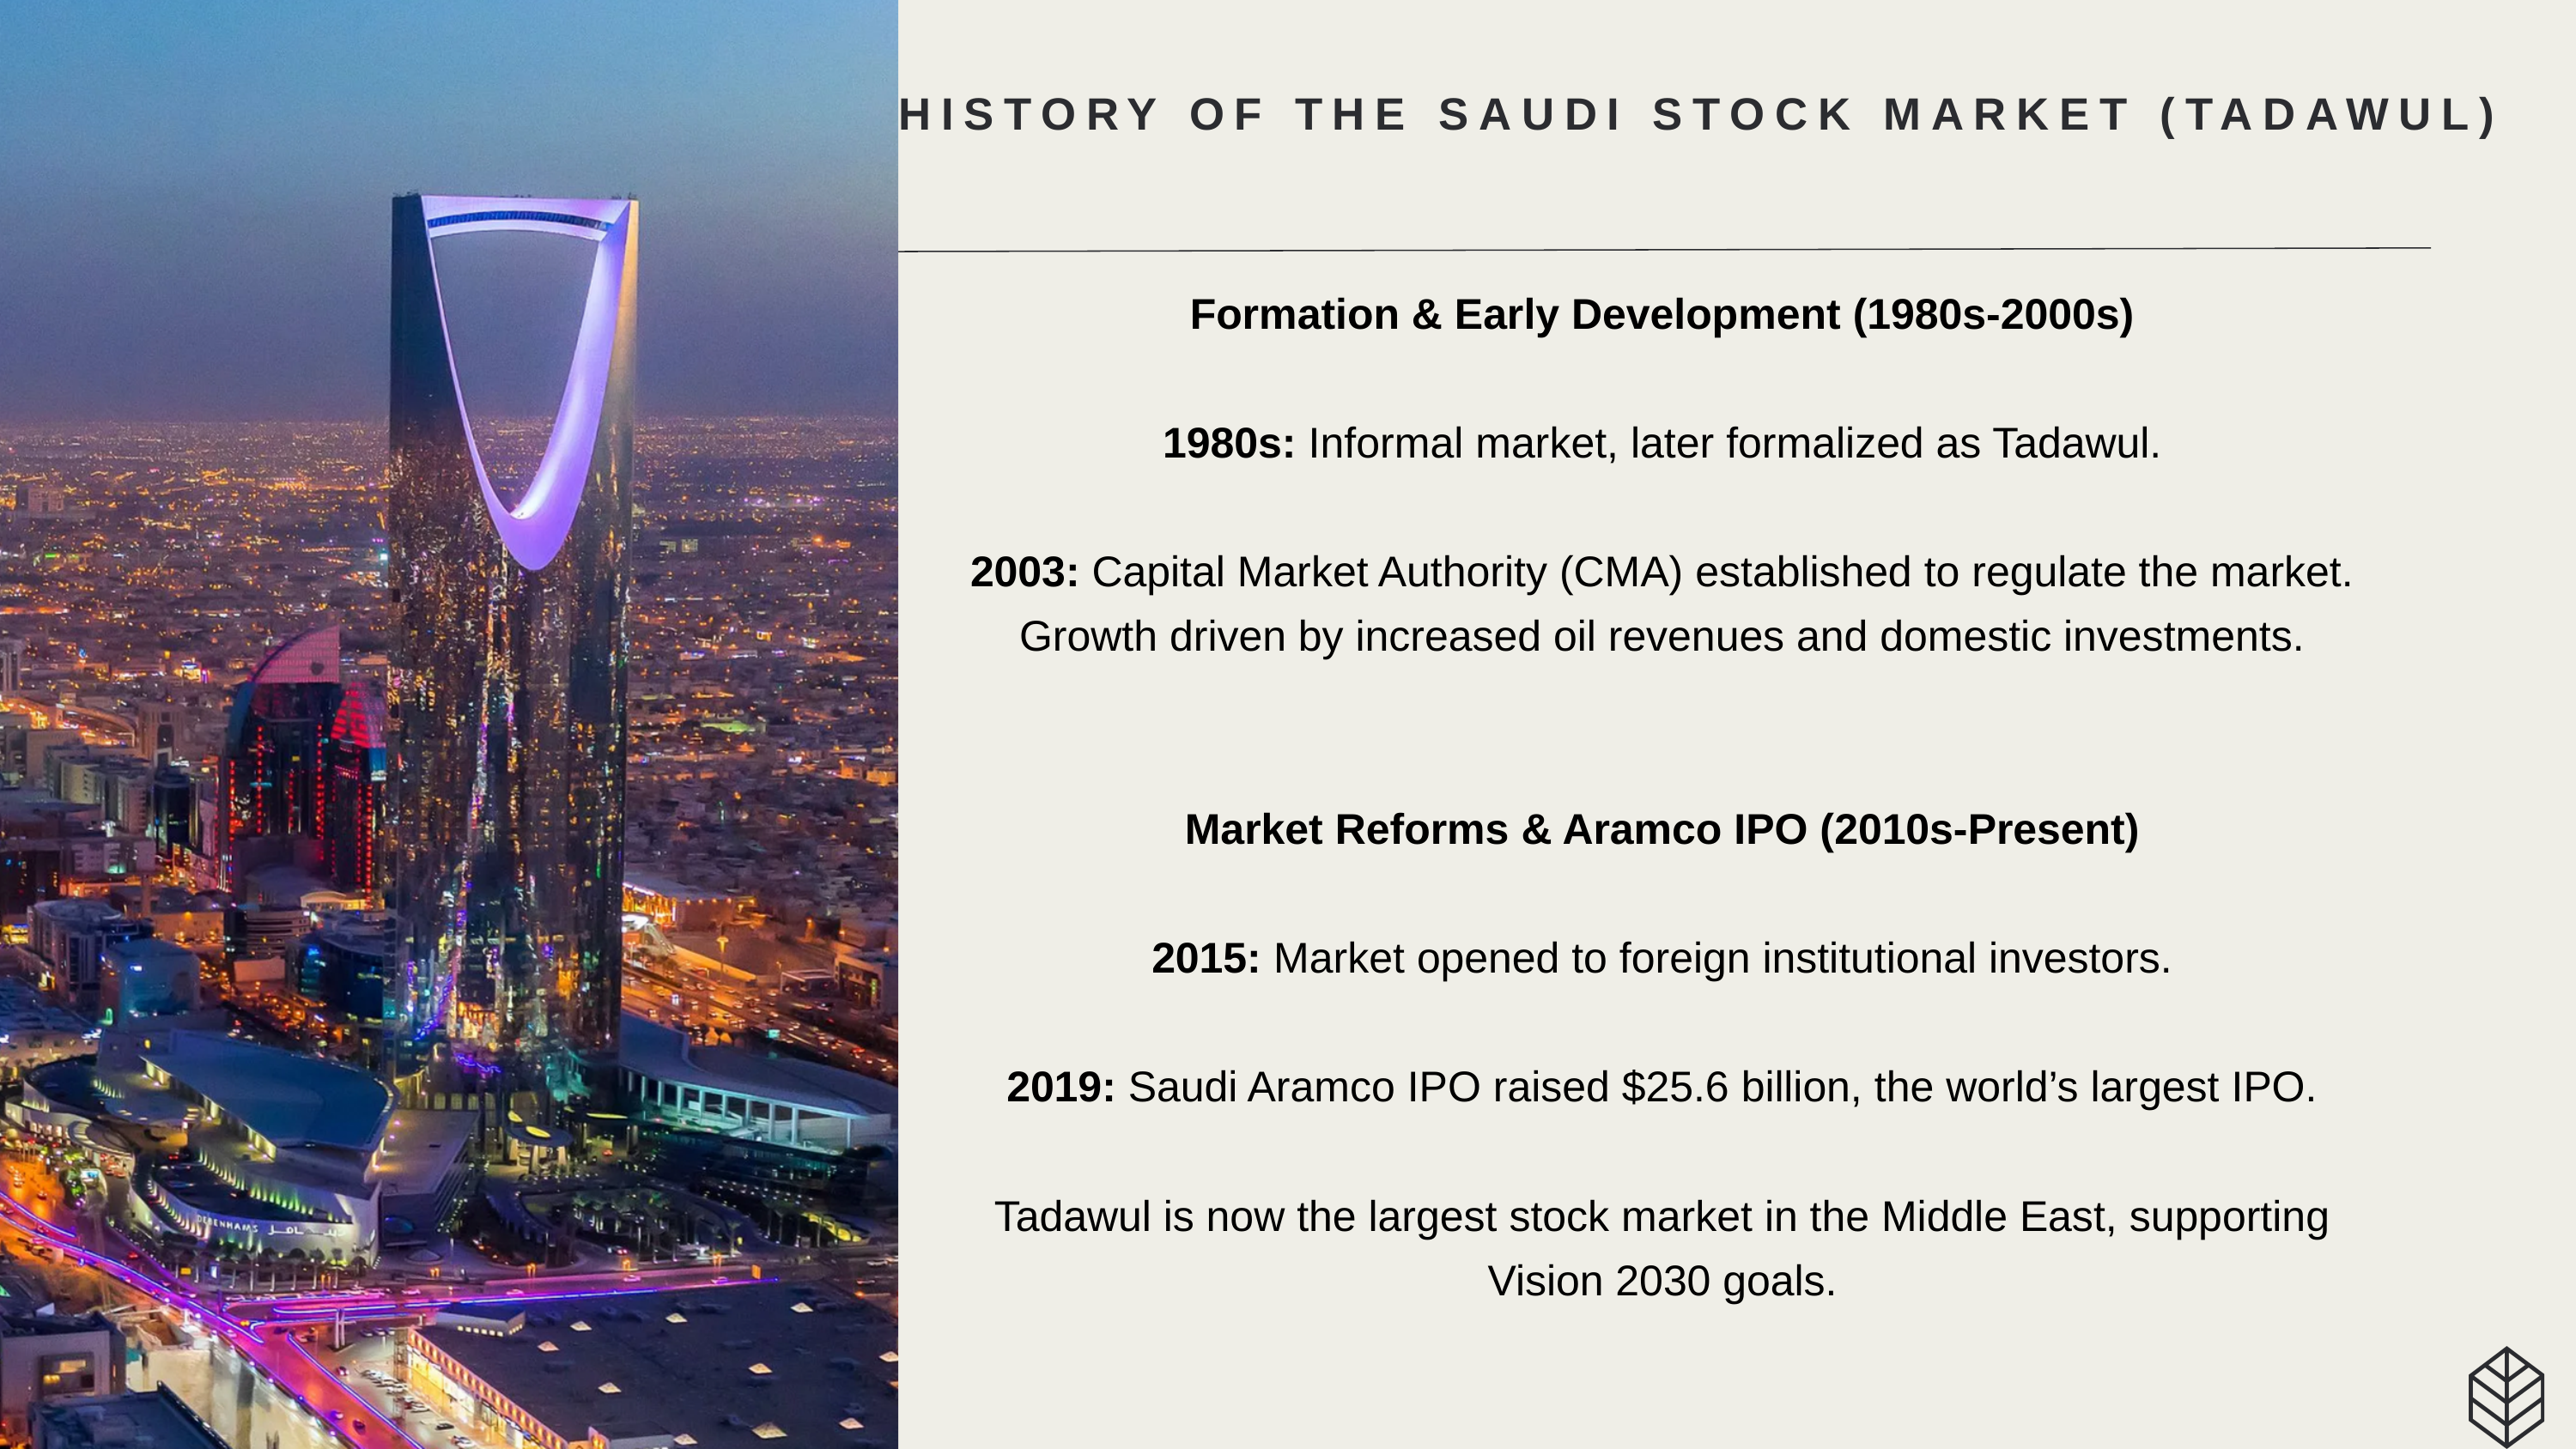

HISTORY OF THE SAUDI STOCK MARKET (TADAWUL)

Formation & Early Development (1980s-2000s)

1980s: Informal market, later formalized as Tadawul.

2003: Capital Market Authority (CMA) established to regulate the market.
Growth driven by increased oil revenues and domestic investments.

Market Reforms & Aramco IPO (2010s-Present)

2015: Market opened to foreign institutional investors.

2019: Saudi Aramco IPO raised $25.6 billion, the world’s largest IPO.

Tadawul is now the largest stock market in the Middle East, supporting Vision 2030 goals.